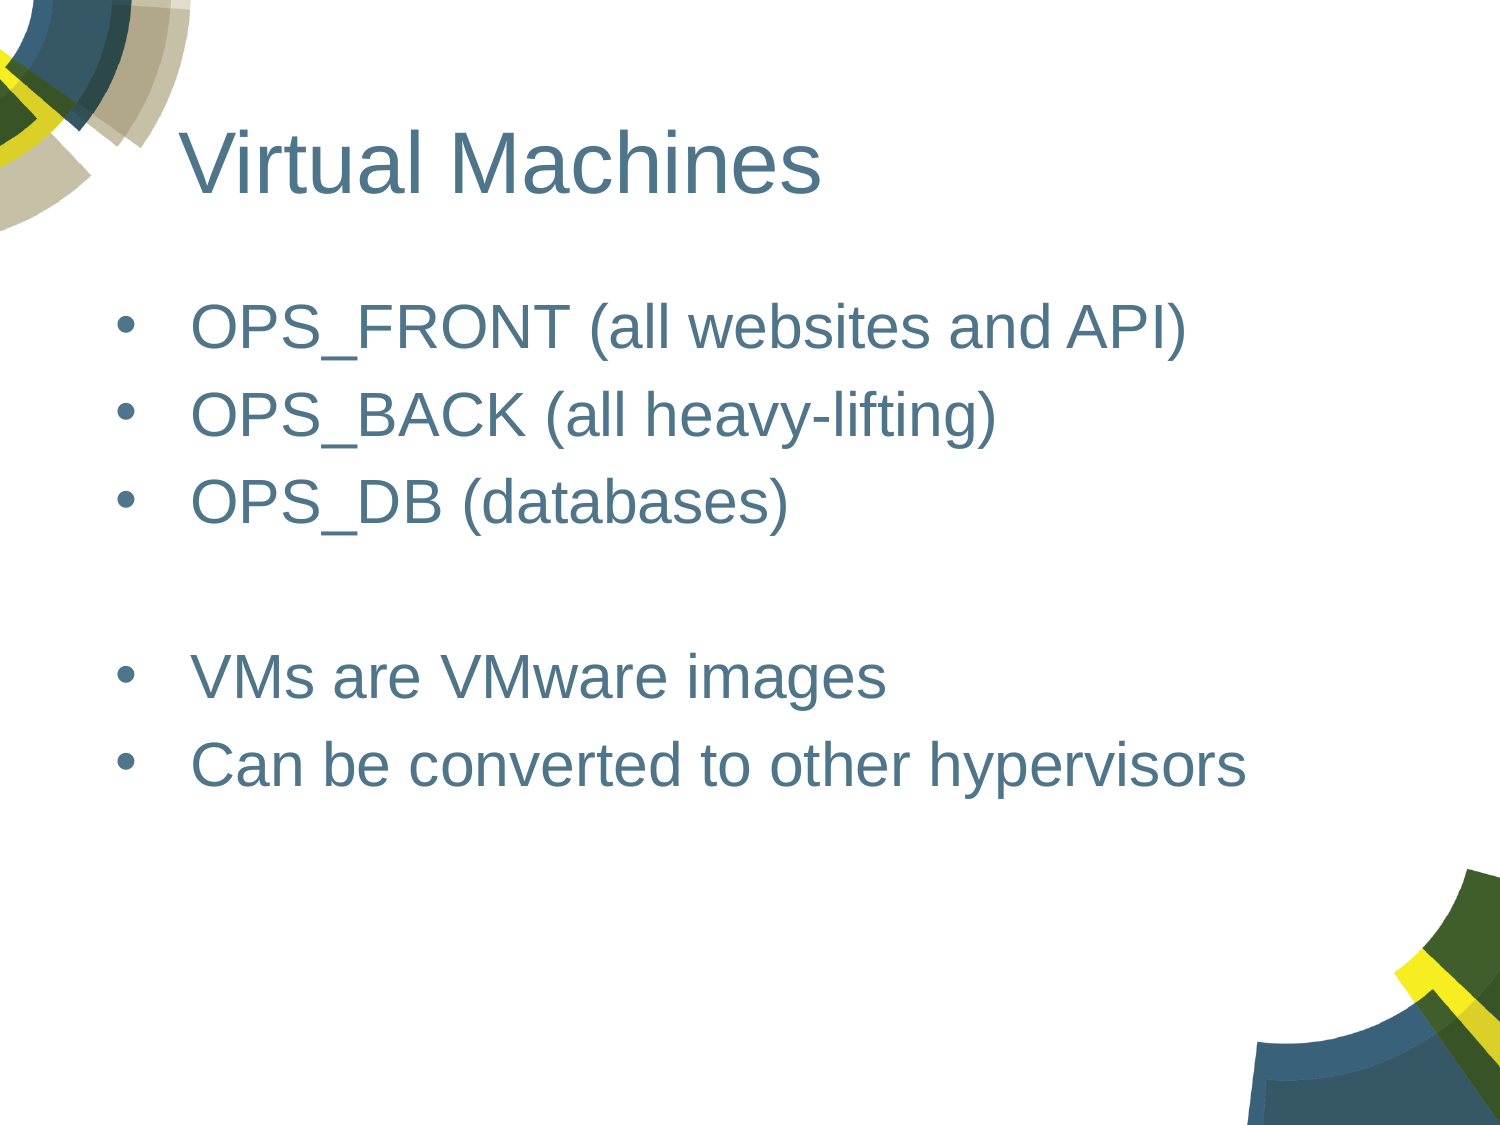

# Virtual Machines
OPS_FRONT (all websites and API)
OPS_BACK (all heavy-lifting)
OPS_DB (databases)

VMs are VMware images
Can be converted to other hypervisors